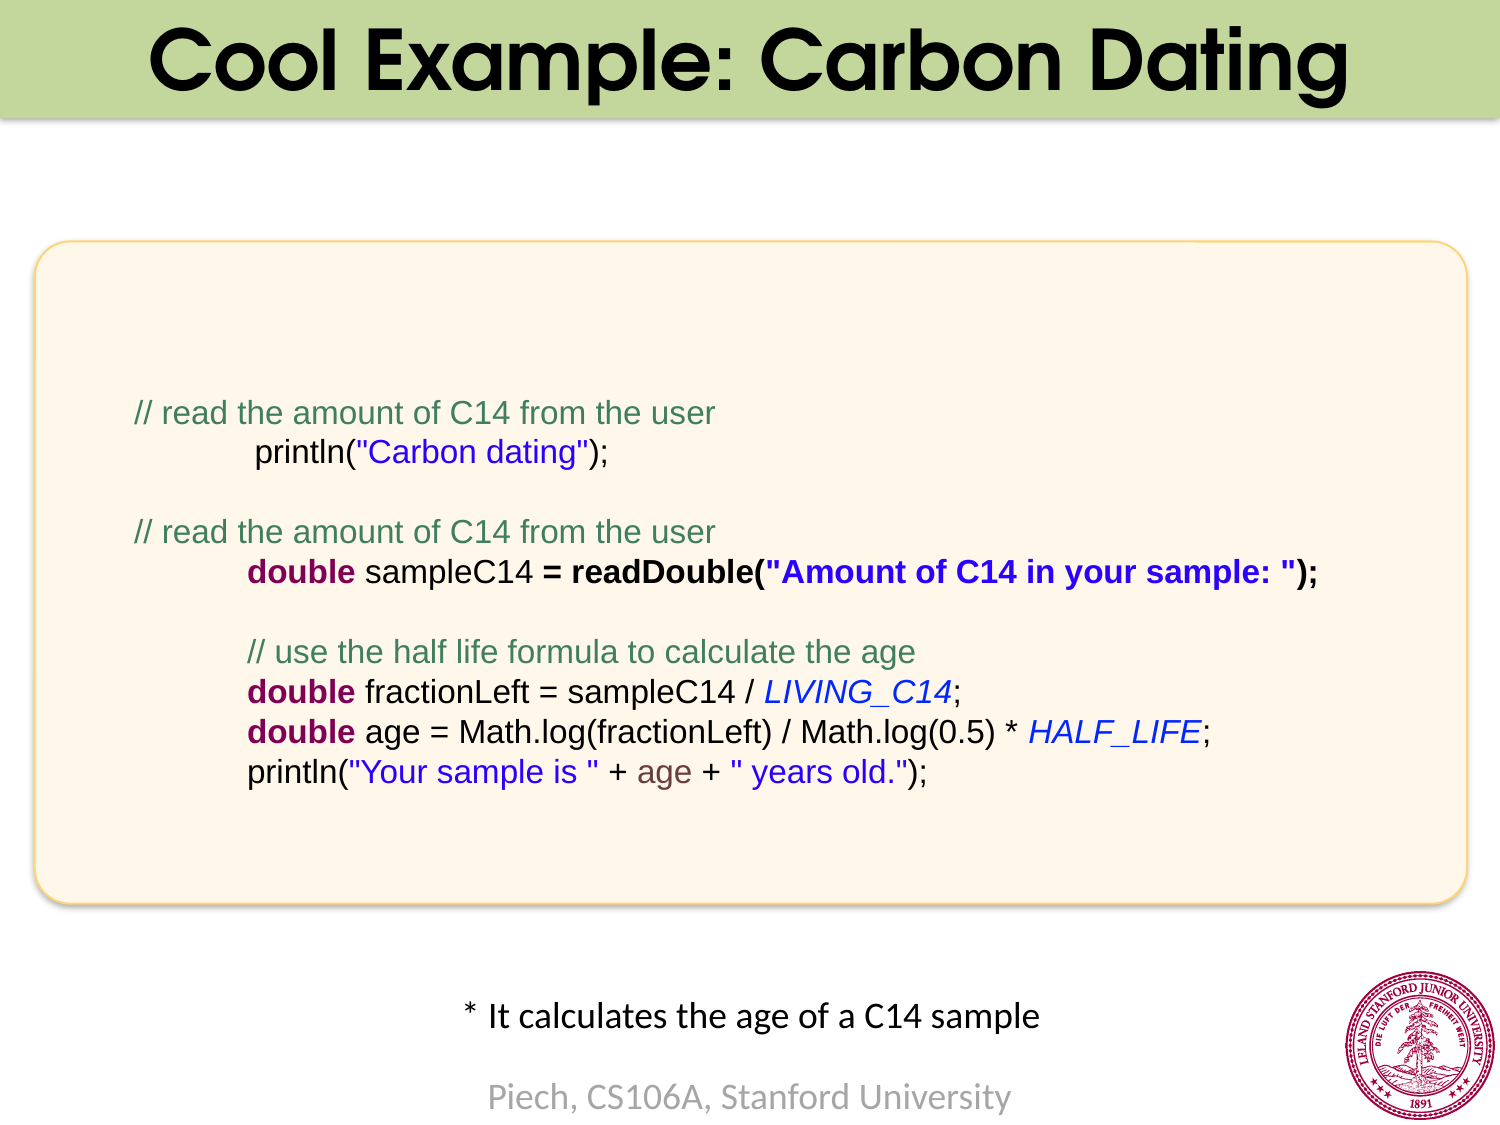

Cool Example: Carbon Dating

    // read the amount of C14 from the user
	 println("Carbon dating");

    // read the amount of C14 from the user
	double sampleC14 = readDouble("Amount of C14 in your sample: ");

	// use the half life formula to calculate the age
	double fractionLeft = sampleC14 / LIVING_C14;
	double age = Math.log(fractionLeft) / Math.log(0.5) * HALF_LIFE;
	println("Your sample is " + age + " years old.");

* It calculates the age of a C14 sample